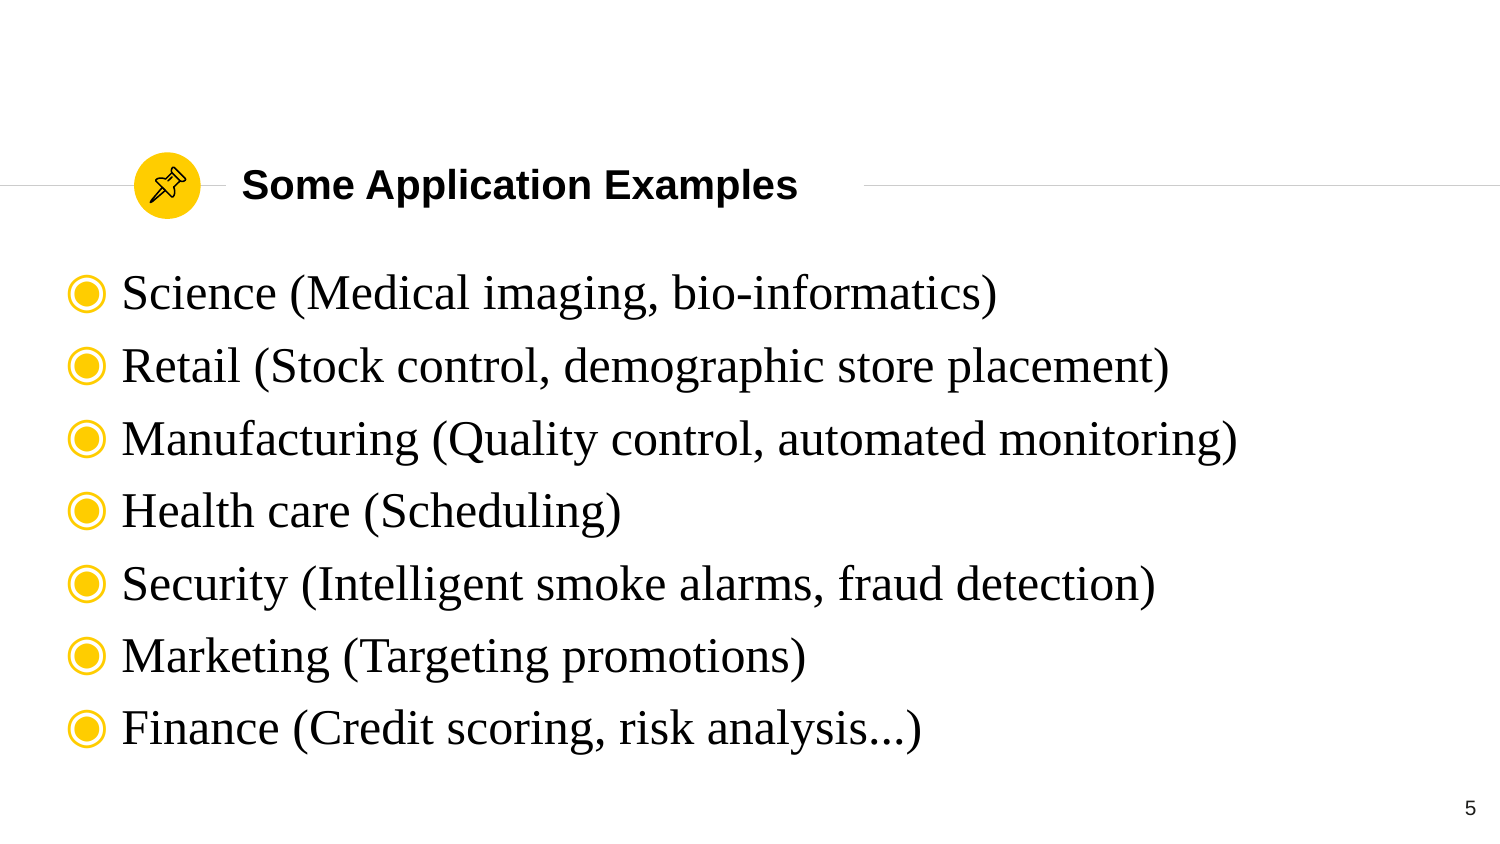

# Some Application Examples

Science (Medical imaging, bio-informatics)
Retail (Stock control, demographic store placement)
Manufacturing (Quality control, automated monitoring)
Health care (Scheduling)
Security (Intelligent smoke alarms, fraud detection)
Marketing (Targeting promotions)
Finance (Credit scoring, risk analysis...)
5